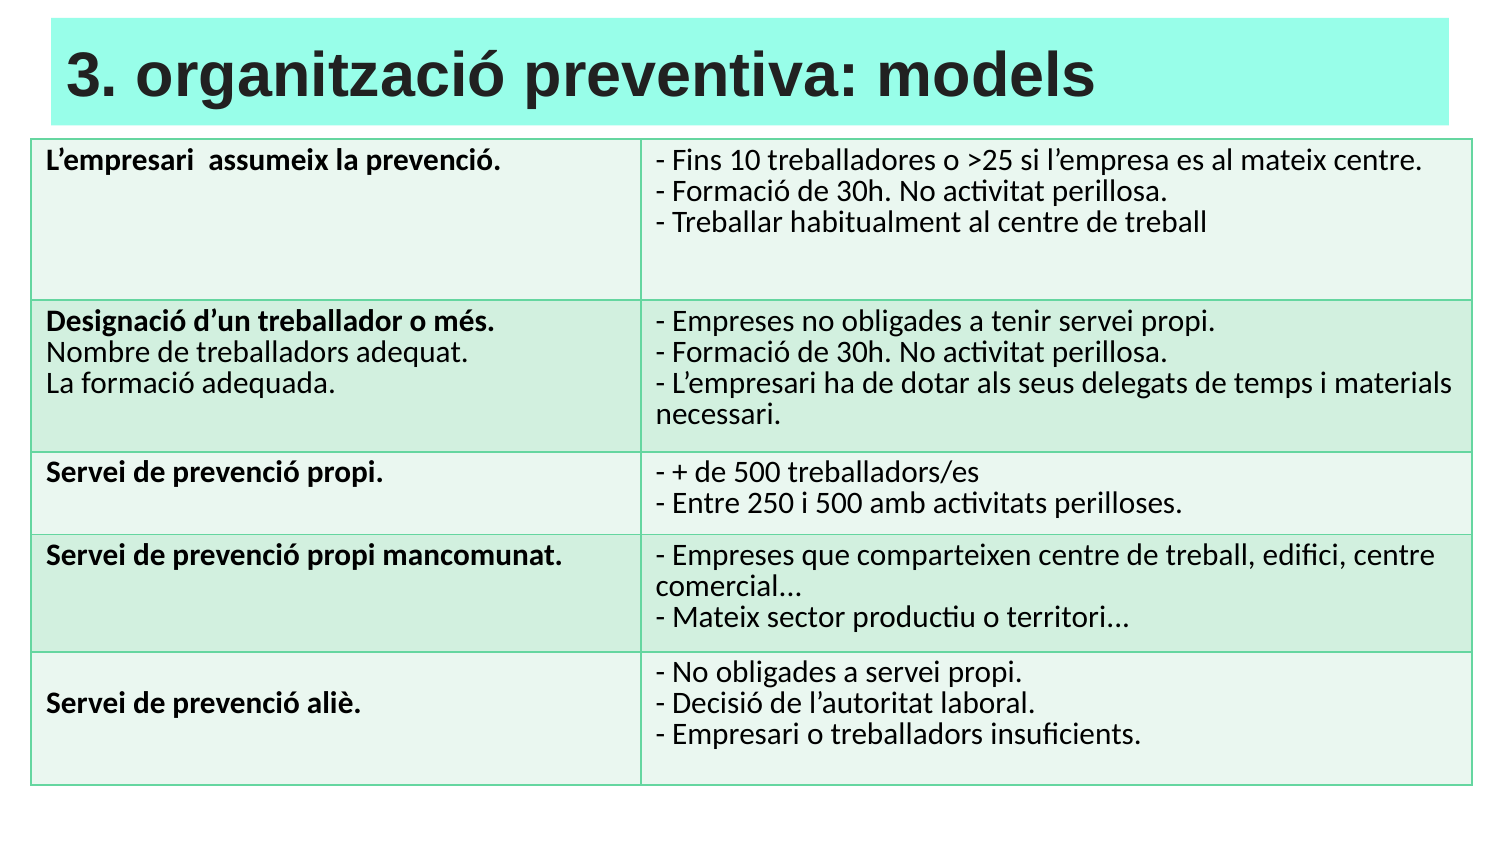

# 3. organització preventiva: models
| L’empresari assumeix la prevenció. | - Fins 10 treballadores o >25 si l’empresa es al mateix centre. - Formació de 30h. No activitat perillosa. - Treballar habitualment al centre de treball |
| --- | --- |
| Designació d’un treballador o més. Nombre de treballadors adequat. La formació adequada. | - Empreses no obligades a tenir servei propi. - Formació de 30h. No activitat perillosa. - L’empresari ha de dotar als seus delegats de temps i materials necessari. |
| Servei de prevenció propi. | - + de 500 treballadors/es - Entre 250 i 500 amb activitats perilloses. |
| Servei de prevenció propi mancomunat. | - Empreses que comparteixen centre de treball, edifici, centre comercial... - Mateix sector productiu o territori... |
| Servei de prevenció aliè. | - No obligades a servei propi. - Decisió de l’autoritat laboral. - Empresari o treballadors insuficients. |